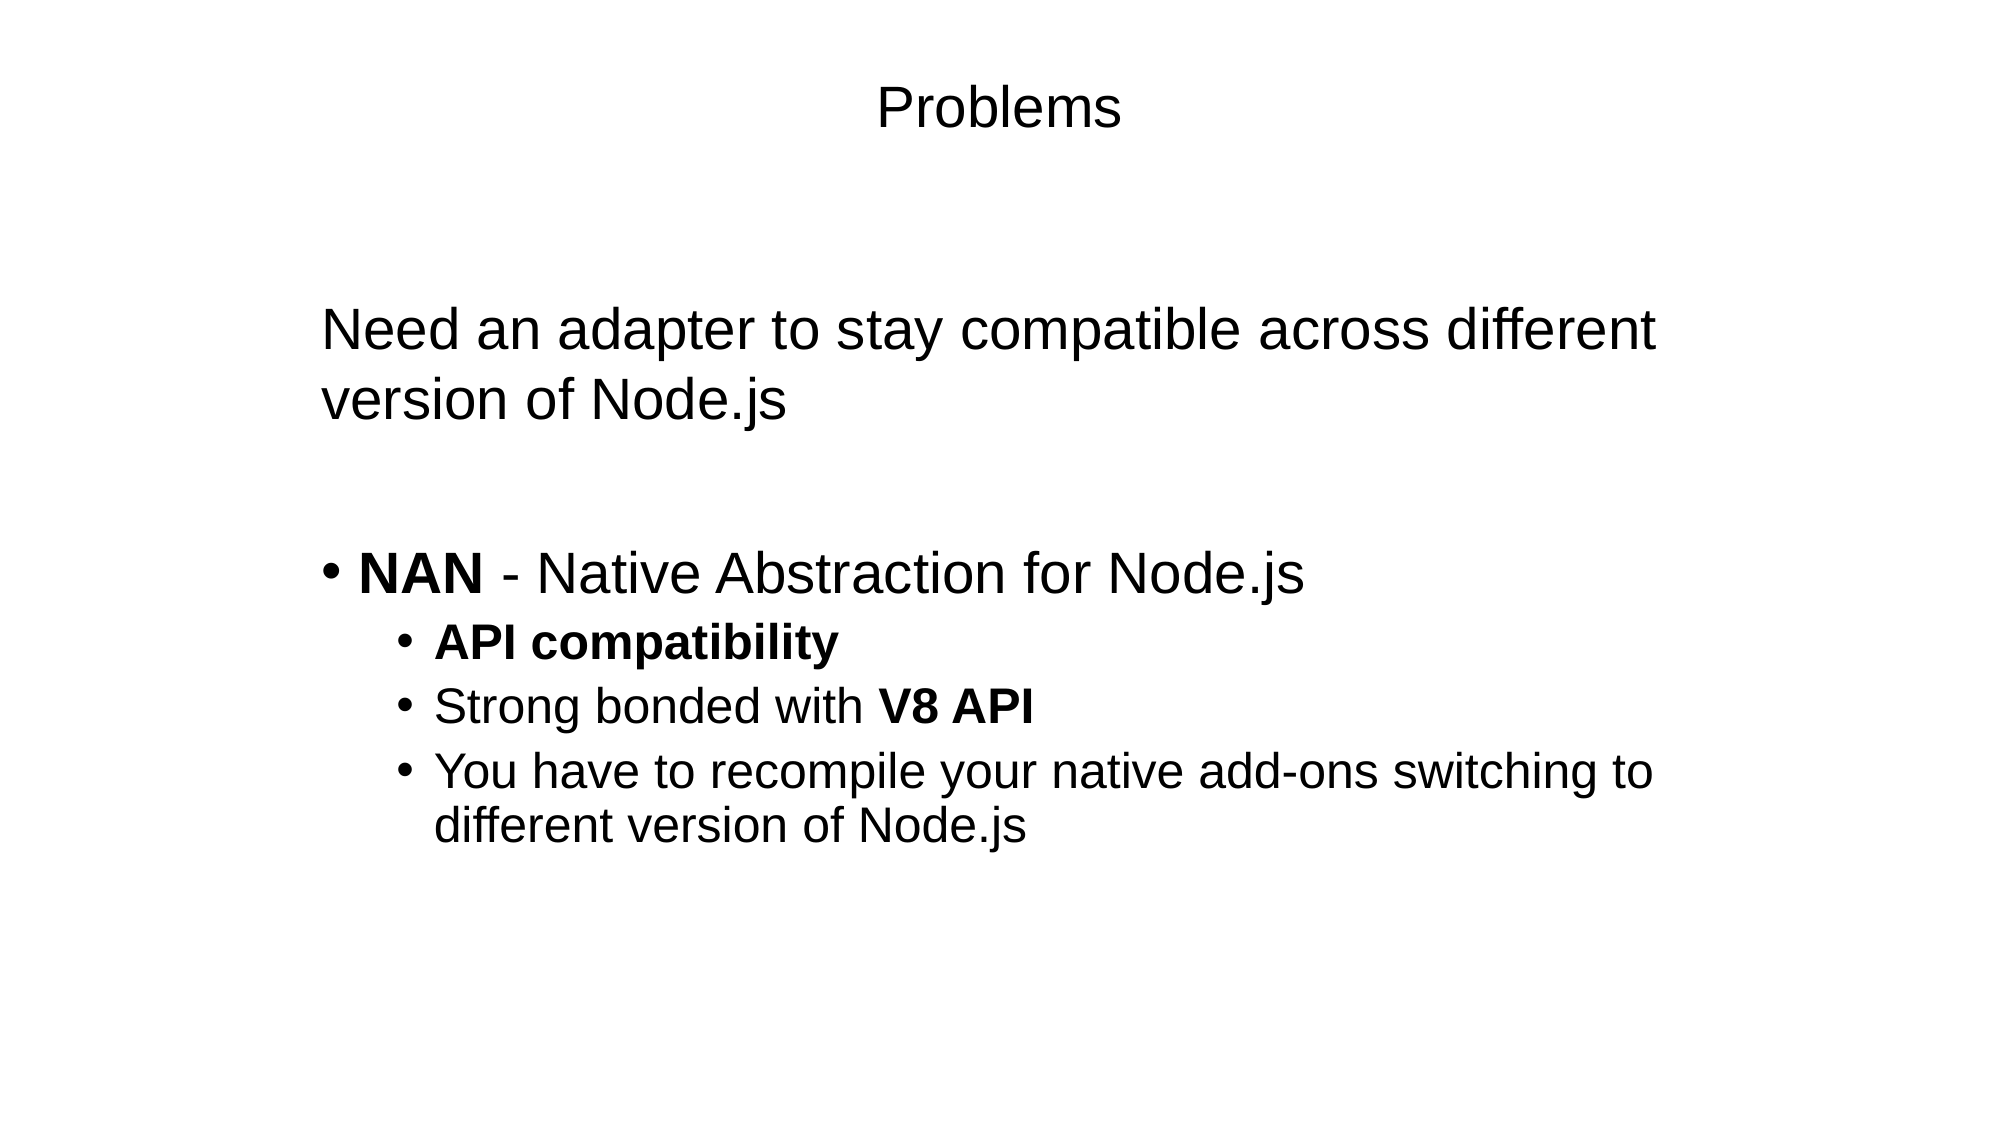

# Problems
Need an adapter to stay compatible across different version of Node.js

NAN - Native Abstraction for Node.js
API compatibility
Strong bonded with V8 API
You have to recompile your native add-ons switching to different version of Node.js